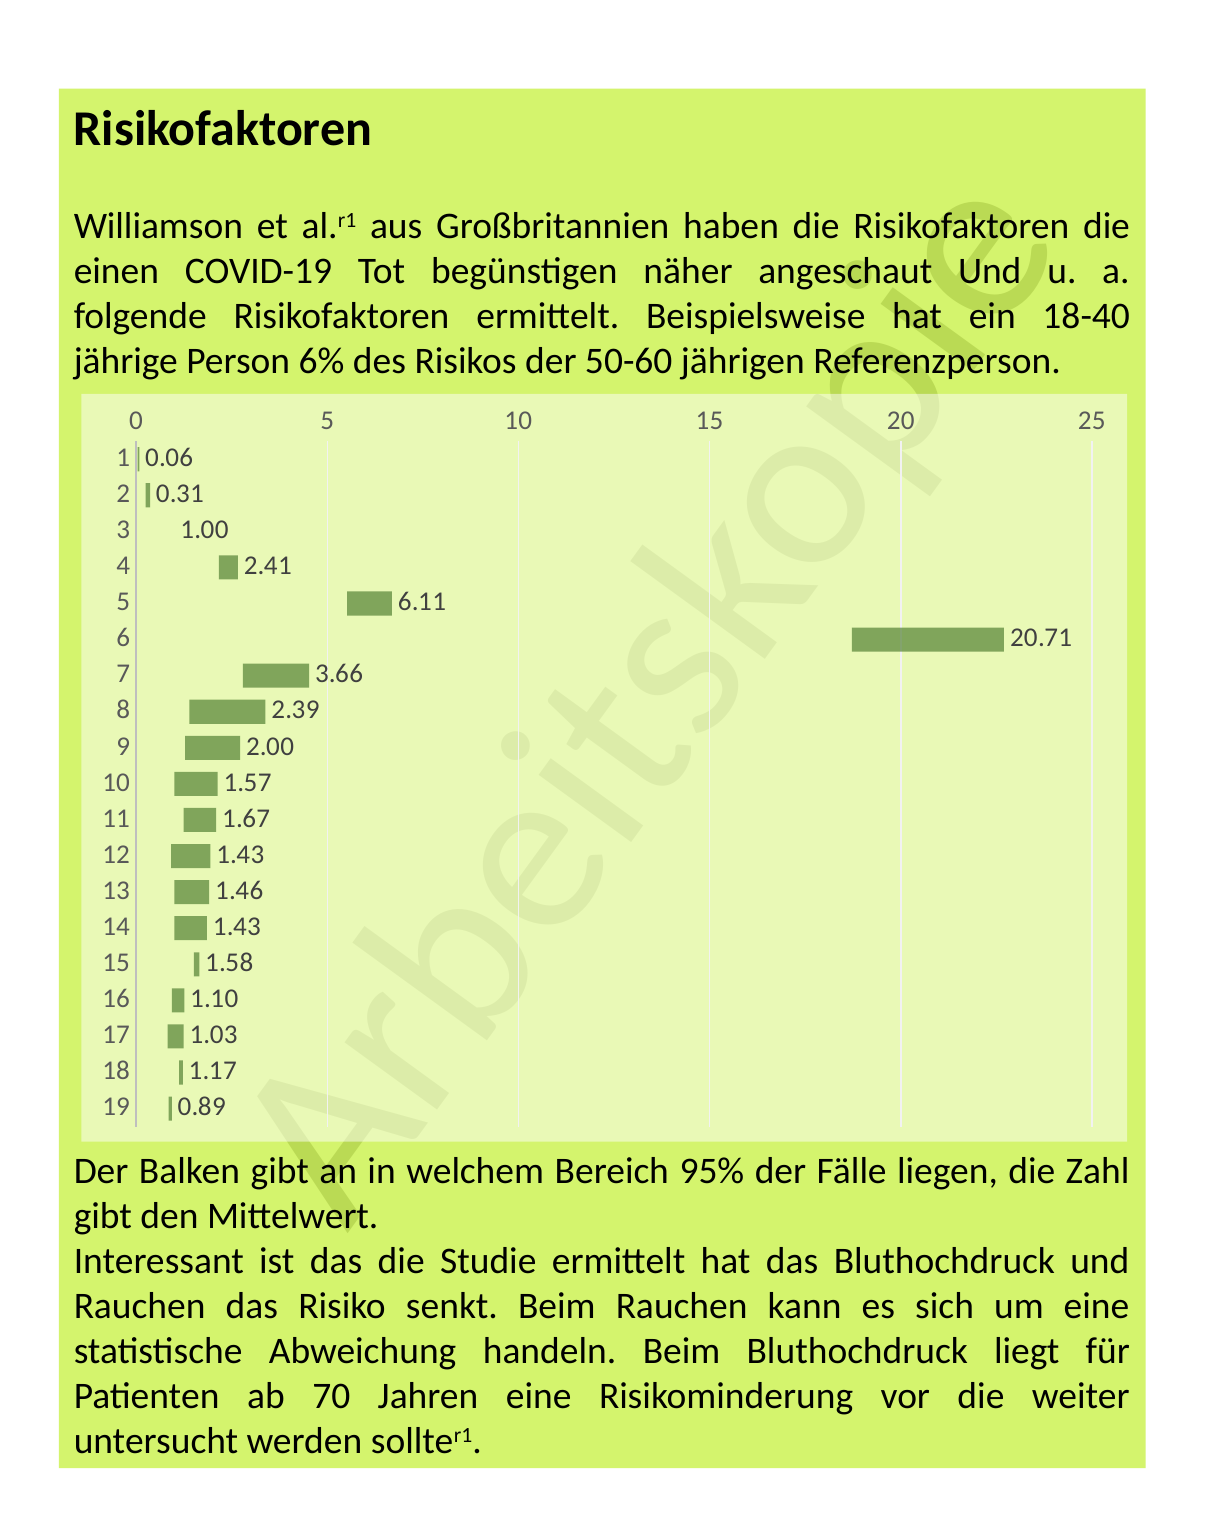

Risikofaktoren

Williamson et al.r1 aus Großbritannien haben die Risikofaktoren die einen COVID-19 Tot begünstigen näher angeschaut Und u. a. folgende Risikofaktoren ermittelt. Beispielsweise hat ein 18-40 jährige Person 6% des Risikos der 50-60 jährigen Referenzperson.

Der Balken gibt an in welchem Bereich 95% der Fälle liegen, die Zahl gibt den Mittelwert.
Interessant ist das die Studie ermittelt hat das Bluthochdruck und Rauchen das Risiko senkt. Beim Rauchen kann es sich um eine statistische Abweichung handeln. Beim Bluthochdruck liegt für Patienten ab 70 Jahren eine Risikominderung vor die weiter untersucht werden sollter1.

### Chart

| Category |  |  |  |
|---|---|---|---|